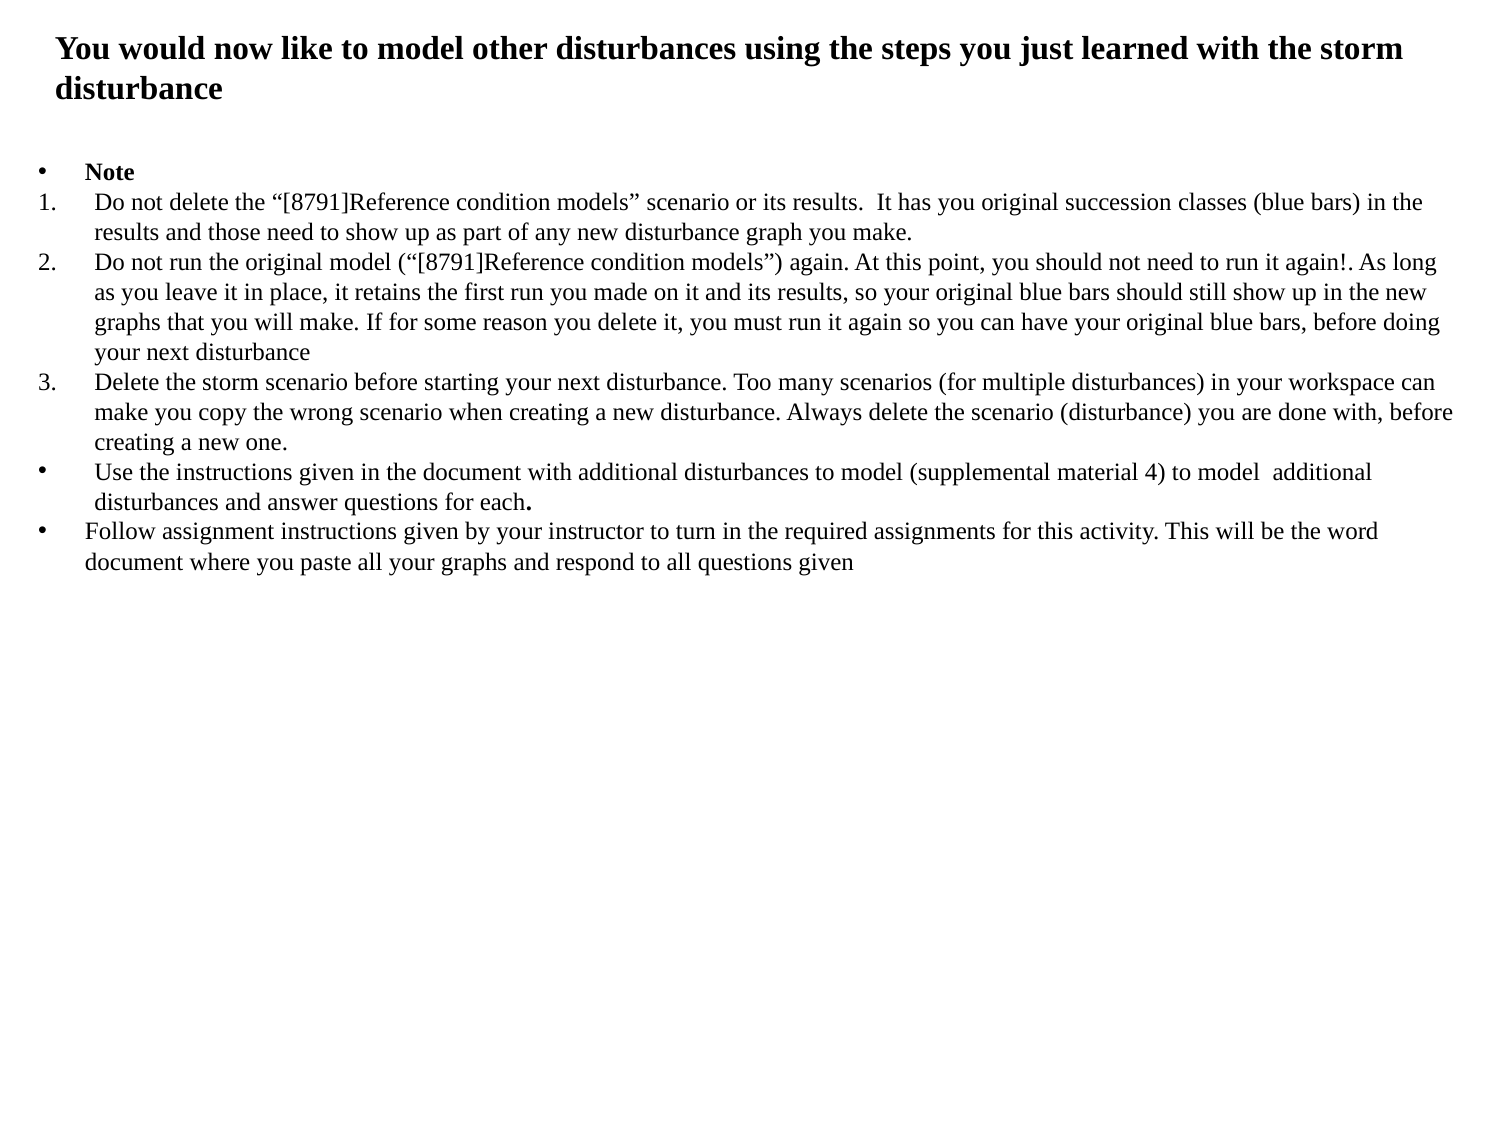

You would now like to model other disturbances using the steps you just learned with the storm disturbance
Note
Do not delete the “[8791]Reference condition models” scenario or its results.  It has you original succession classes (blue bars) in the results and those need to show up as part of any new disturbance graph you make.
Do not run the original model (“[8791]Reference condition models”) again. At this point, you should not need to run it again!. As long as you leave it in place, it retains the first run you made on it and its results, so your original blue bars should still show up in the new graphs that you will make. If for some reason you delete it, you must run it again so you can have your original blue bars, before doing your next disturbance
Delete the storm scenario before starting your next disturbance. Too many scenarios (for multiple disturbances) in your workspace can make you copy the wrong scenario when creating a new disturbance. Always delete the scenario (disturbance) you are done with, before creating a new one.
Use the instructions given in the document with additional disturbances to model (supplemental material 4) to model  additional disturbances and answer questions for each.
Follow assignment instructions given by your instructor to turn in the required assignments for this activity. This will be the word document where you paste all your graphs and respond to all questions given